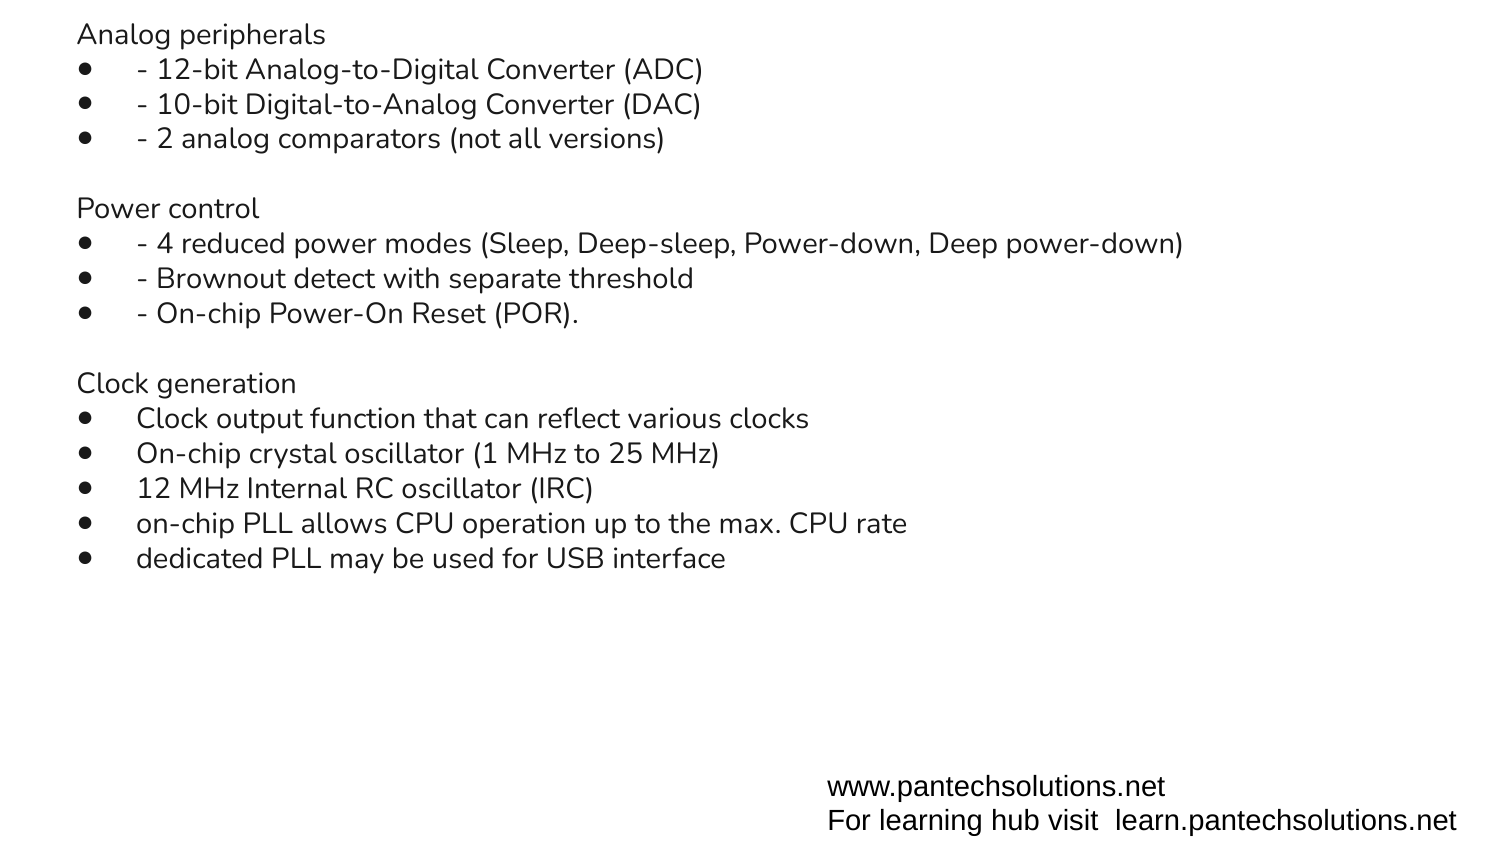

Analog peripherals
 - 12-bit Analog-to-Digital Converter (ADC)
 - 10-bit Digital-to-Analog Converter (DAC)
 - 2 analog comparators (not all versions)

Power control
 - 4 reduced power modes (Sleep, Deep-sleep, Power-down, Deep power-down)
 - Brownout detect with separate threshold
 - On-chip Power-On Reset (POR).

Clock generation
 Clock output function that can reflect various clocks
 On-chip crystal oscillator (1 MHz to 25 MHz)
 12 MHz Internal RC oscillator (IRC)
 on-chip PLL allows CPU operation up to the max. CPU rate
 dedicated PLL may be used for USB interface

www.pantechsolutions.net
For learning hub visit  learn.pantechsolutions.net